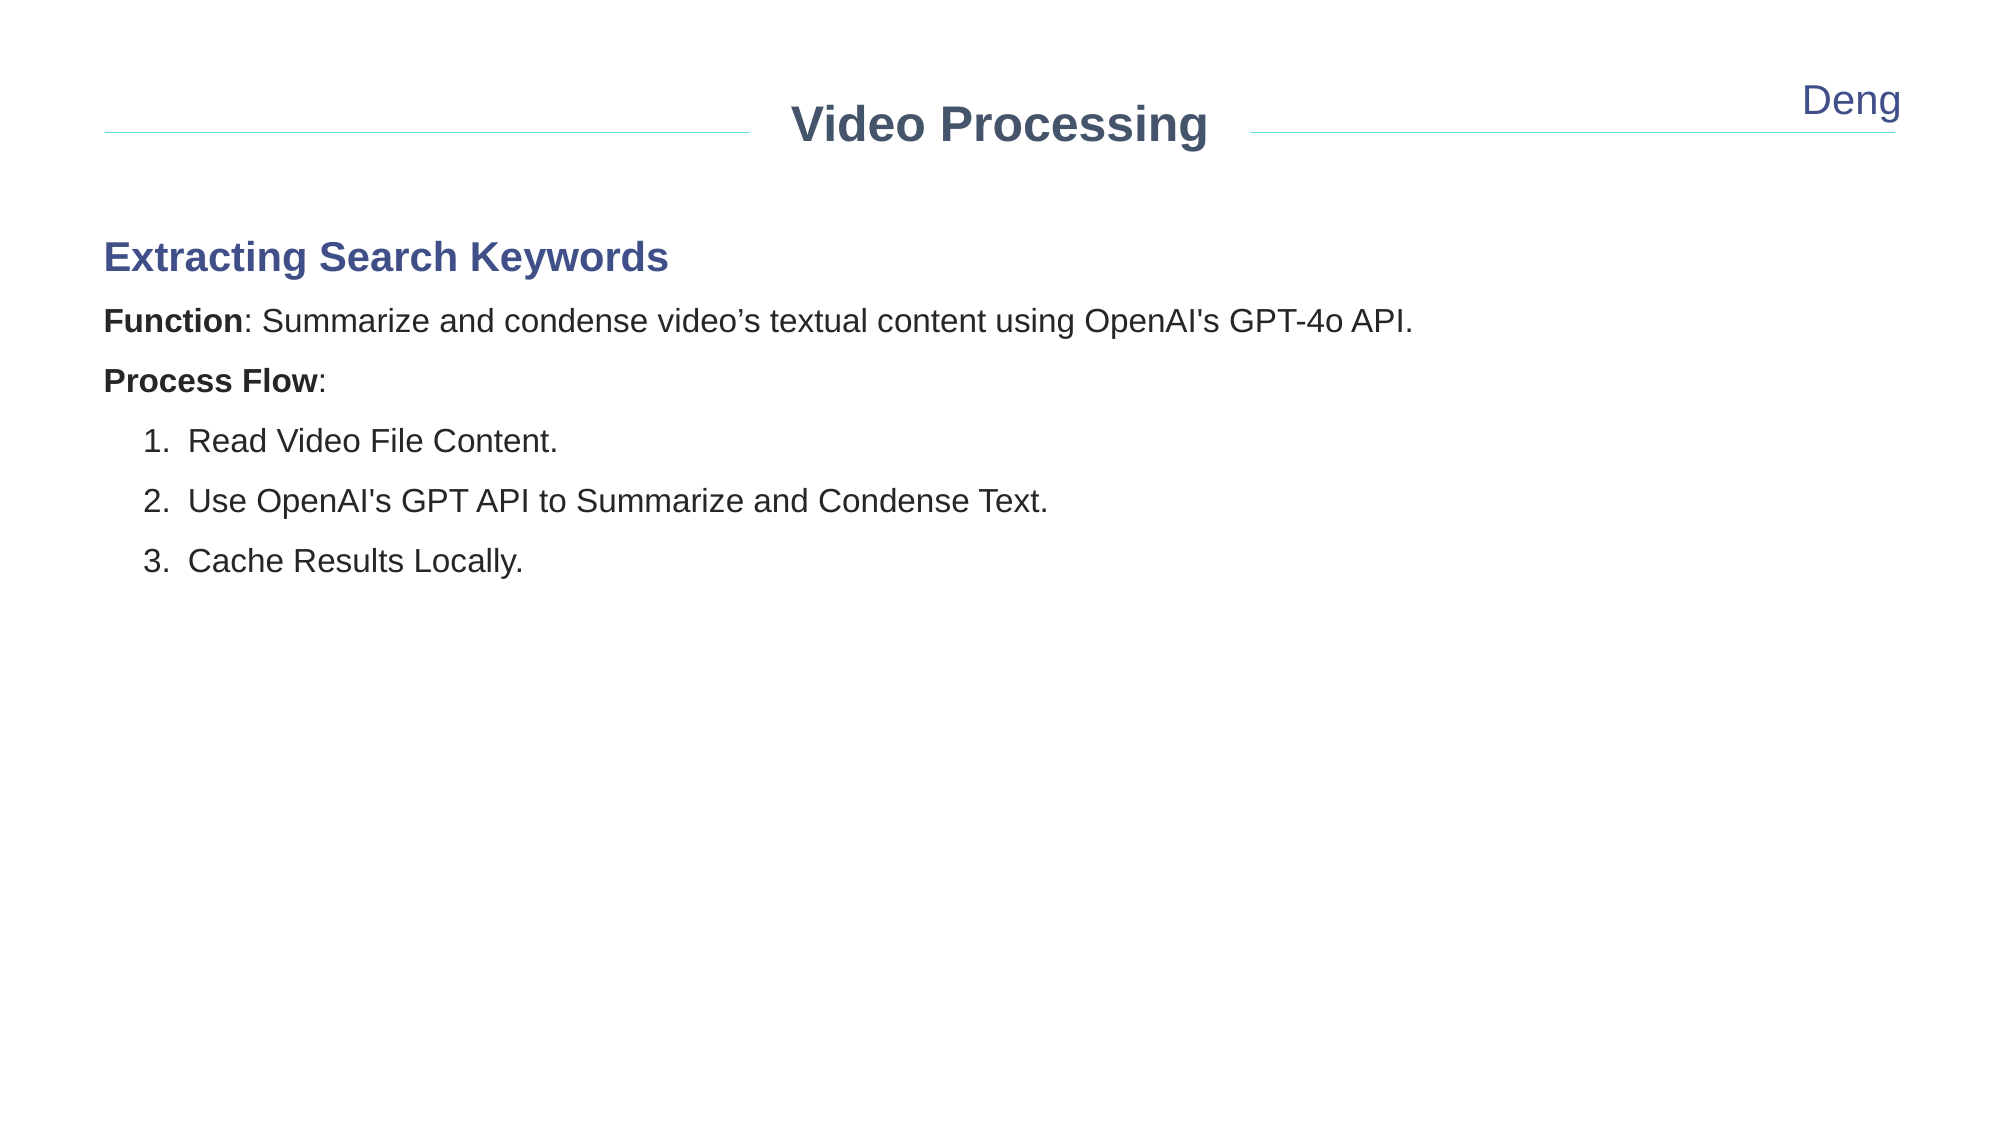

Deng
Video Processing
Extracting Search Keywords
Function: Summarize and condense video’s textual content using OpenAI's GPT-4o API.
Process Flow:
 Read Video File Content.
 Use OpenAI's GPT API to Summarize and Condense Text.
 Cache Results Locally.